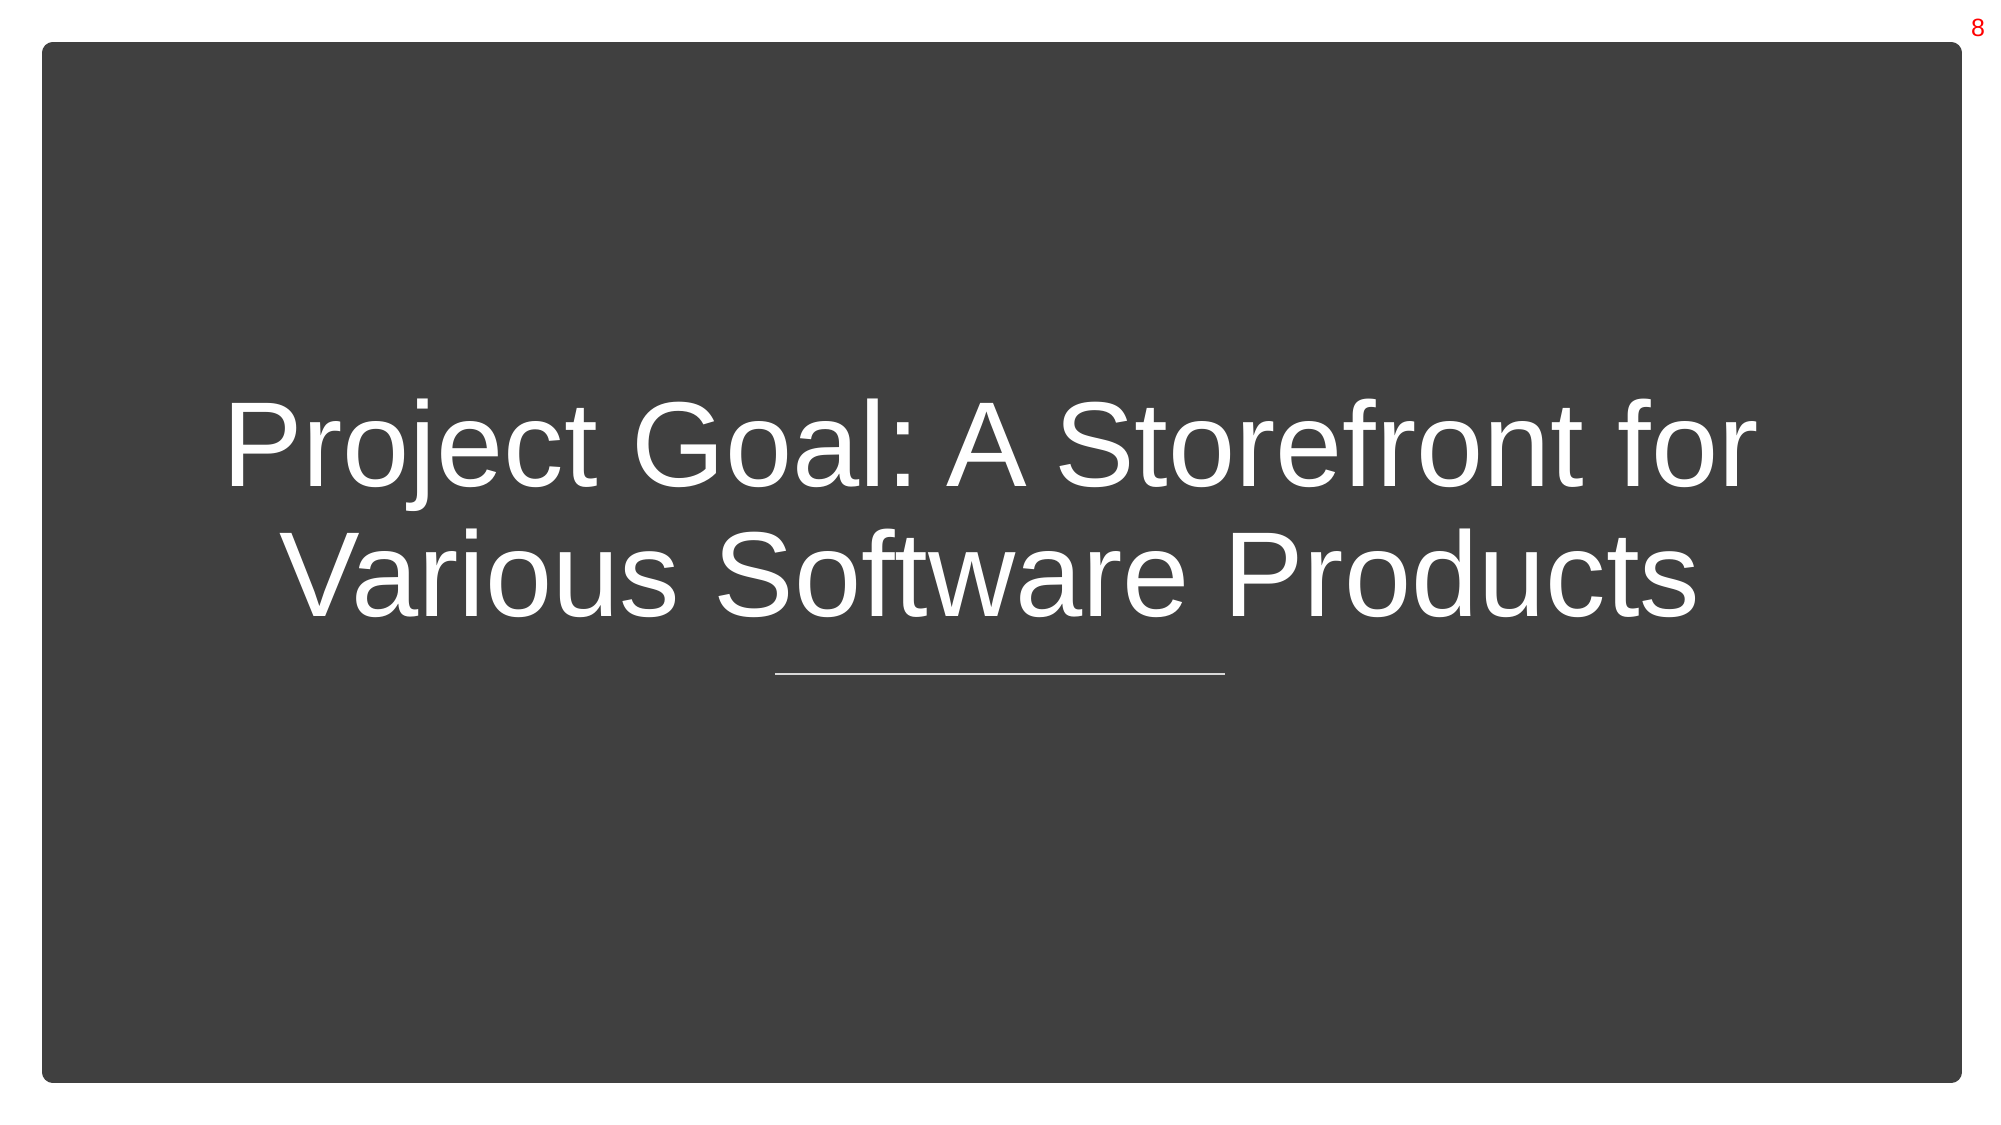

8

# Project Goal: A Storefront for Various Software Products